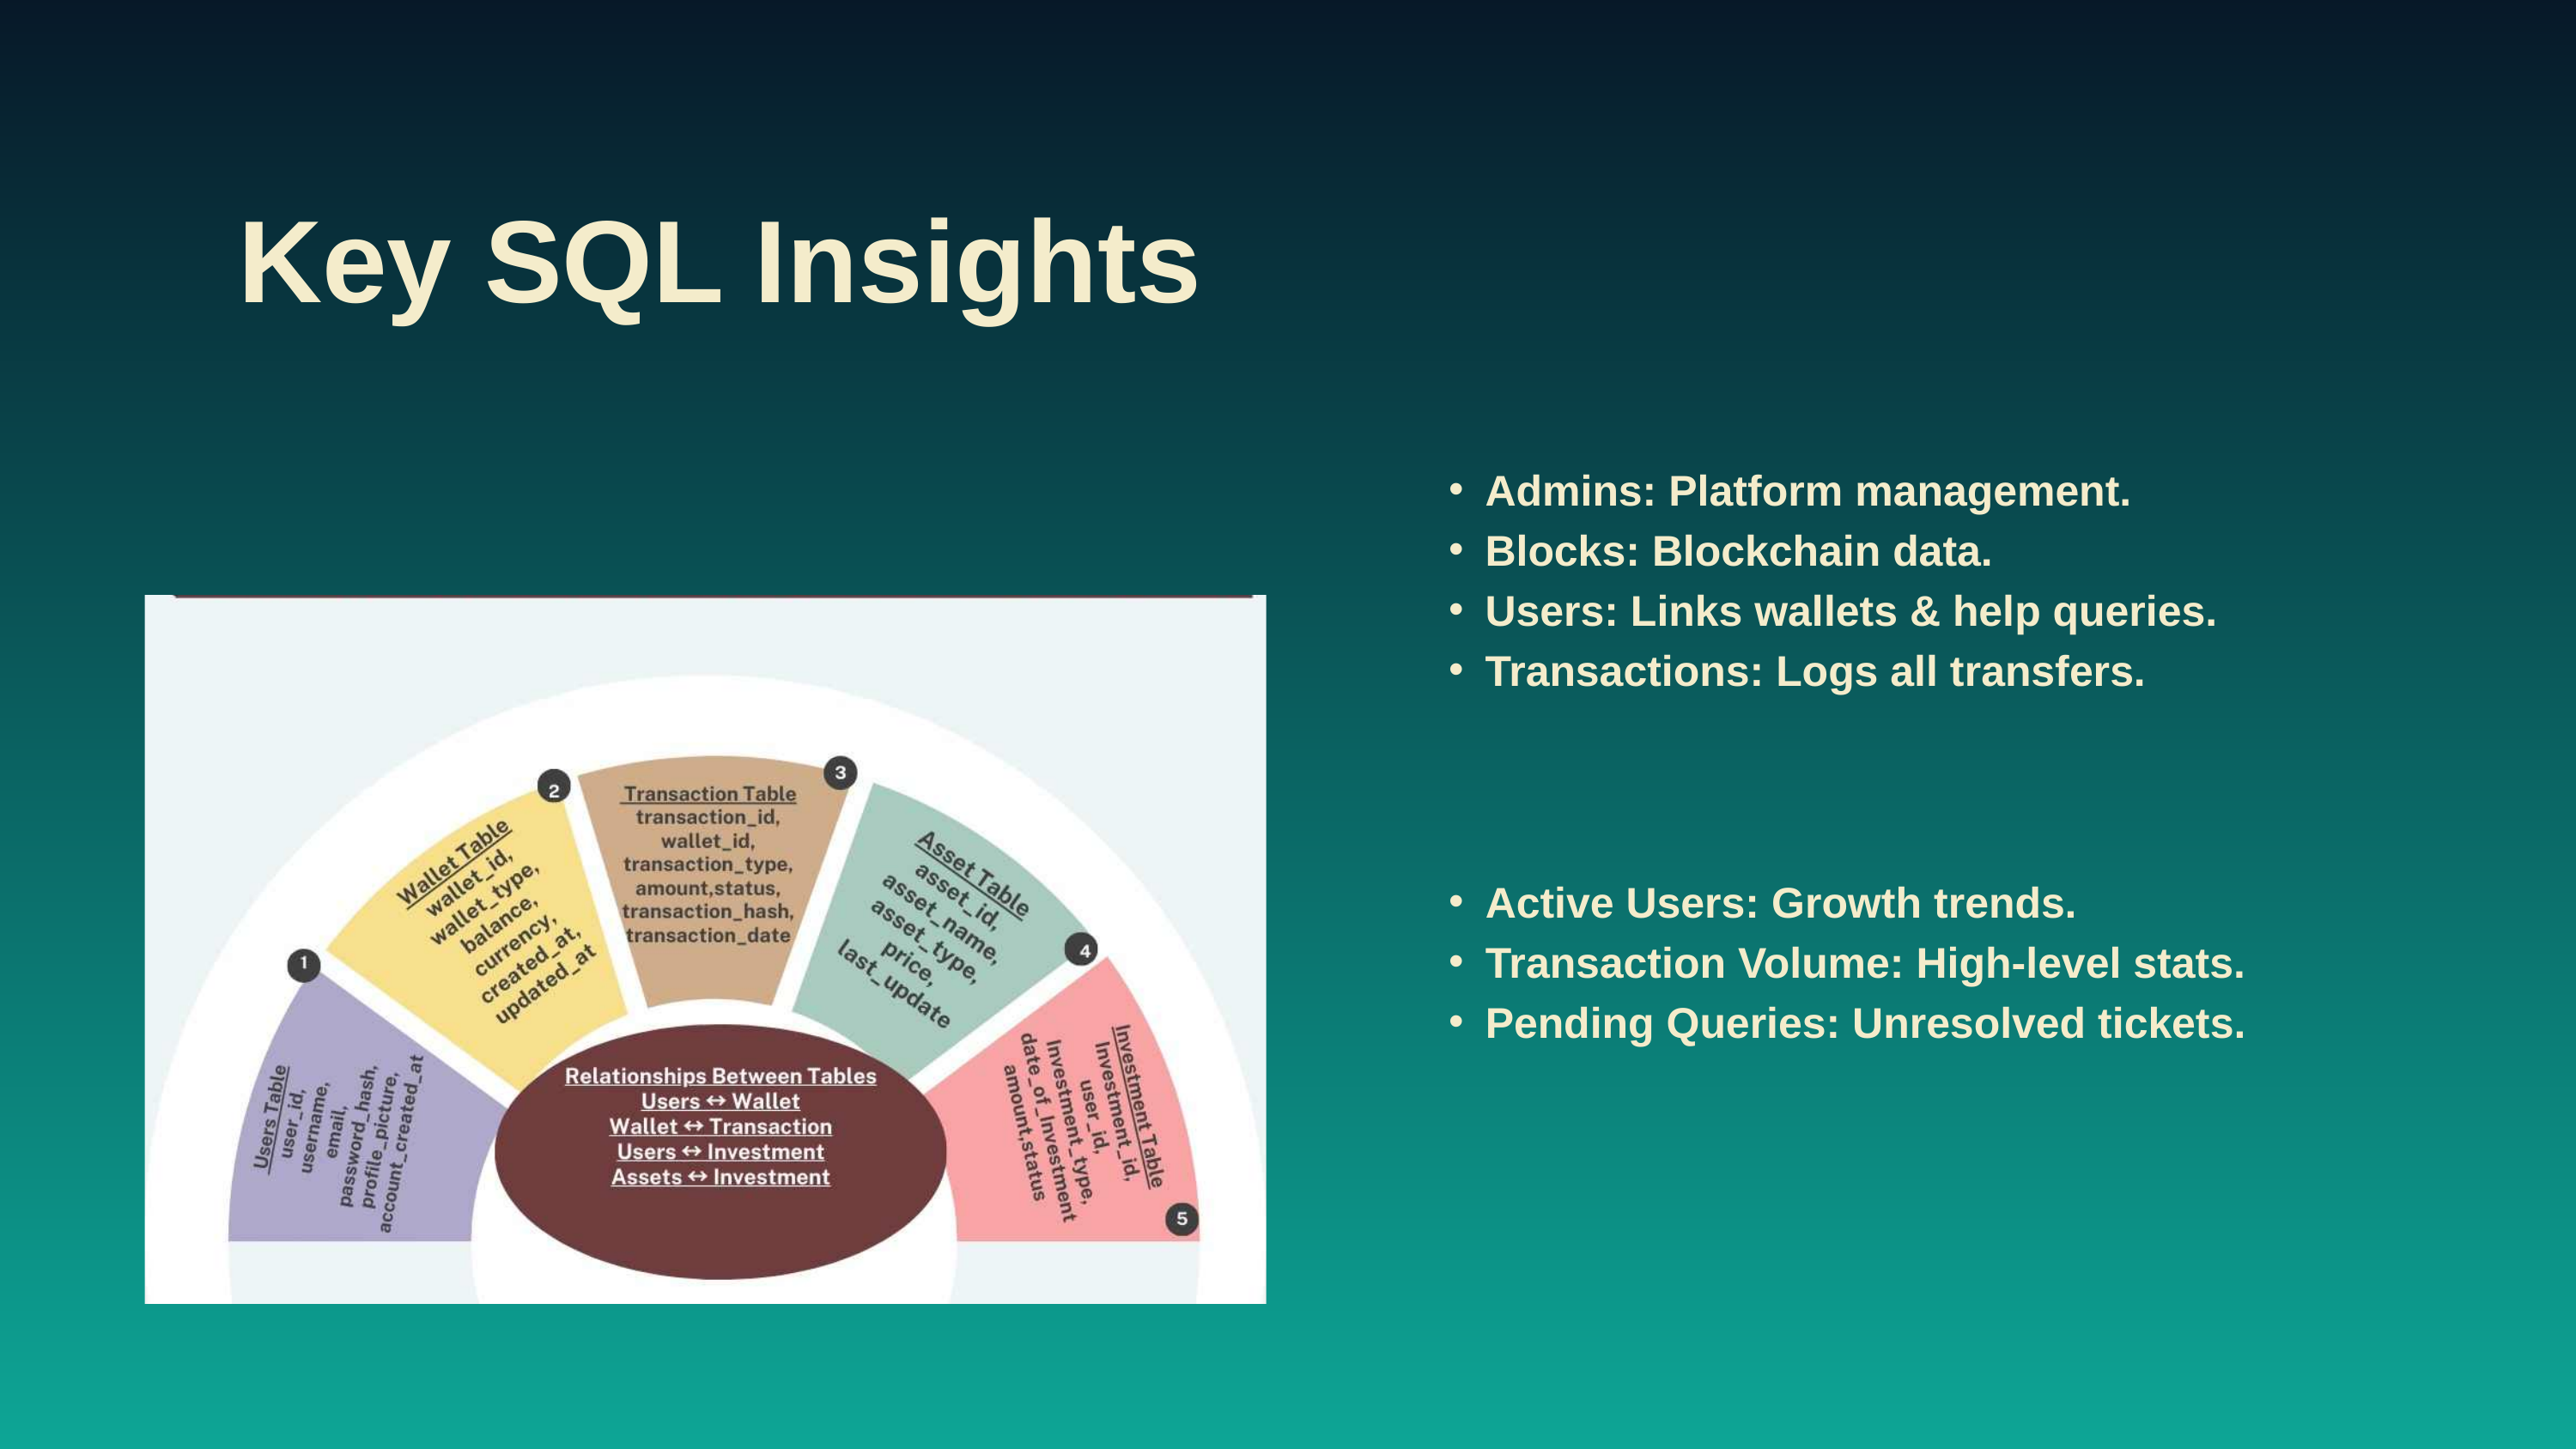

Key SQL Insights
Admins: Platform management.
Blocks: Blockchain data.
Users: Links wallets & help queries.
Transactions: Logs all transfers.

Active Users: Growth trends.
Transaction Volume: High-level stats.
Pending Queries: Unresolved tickets.